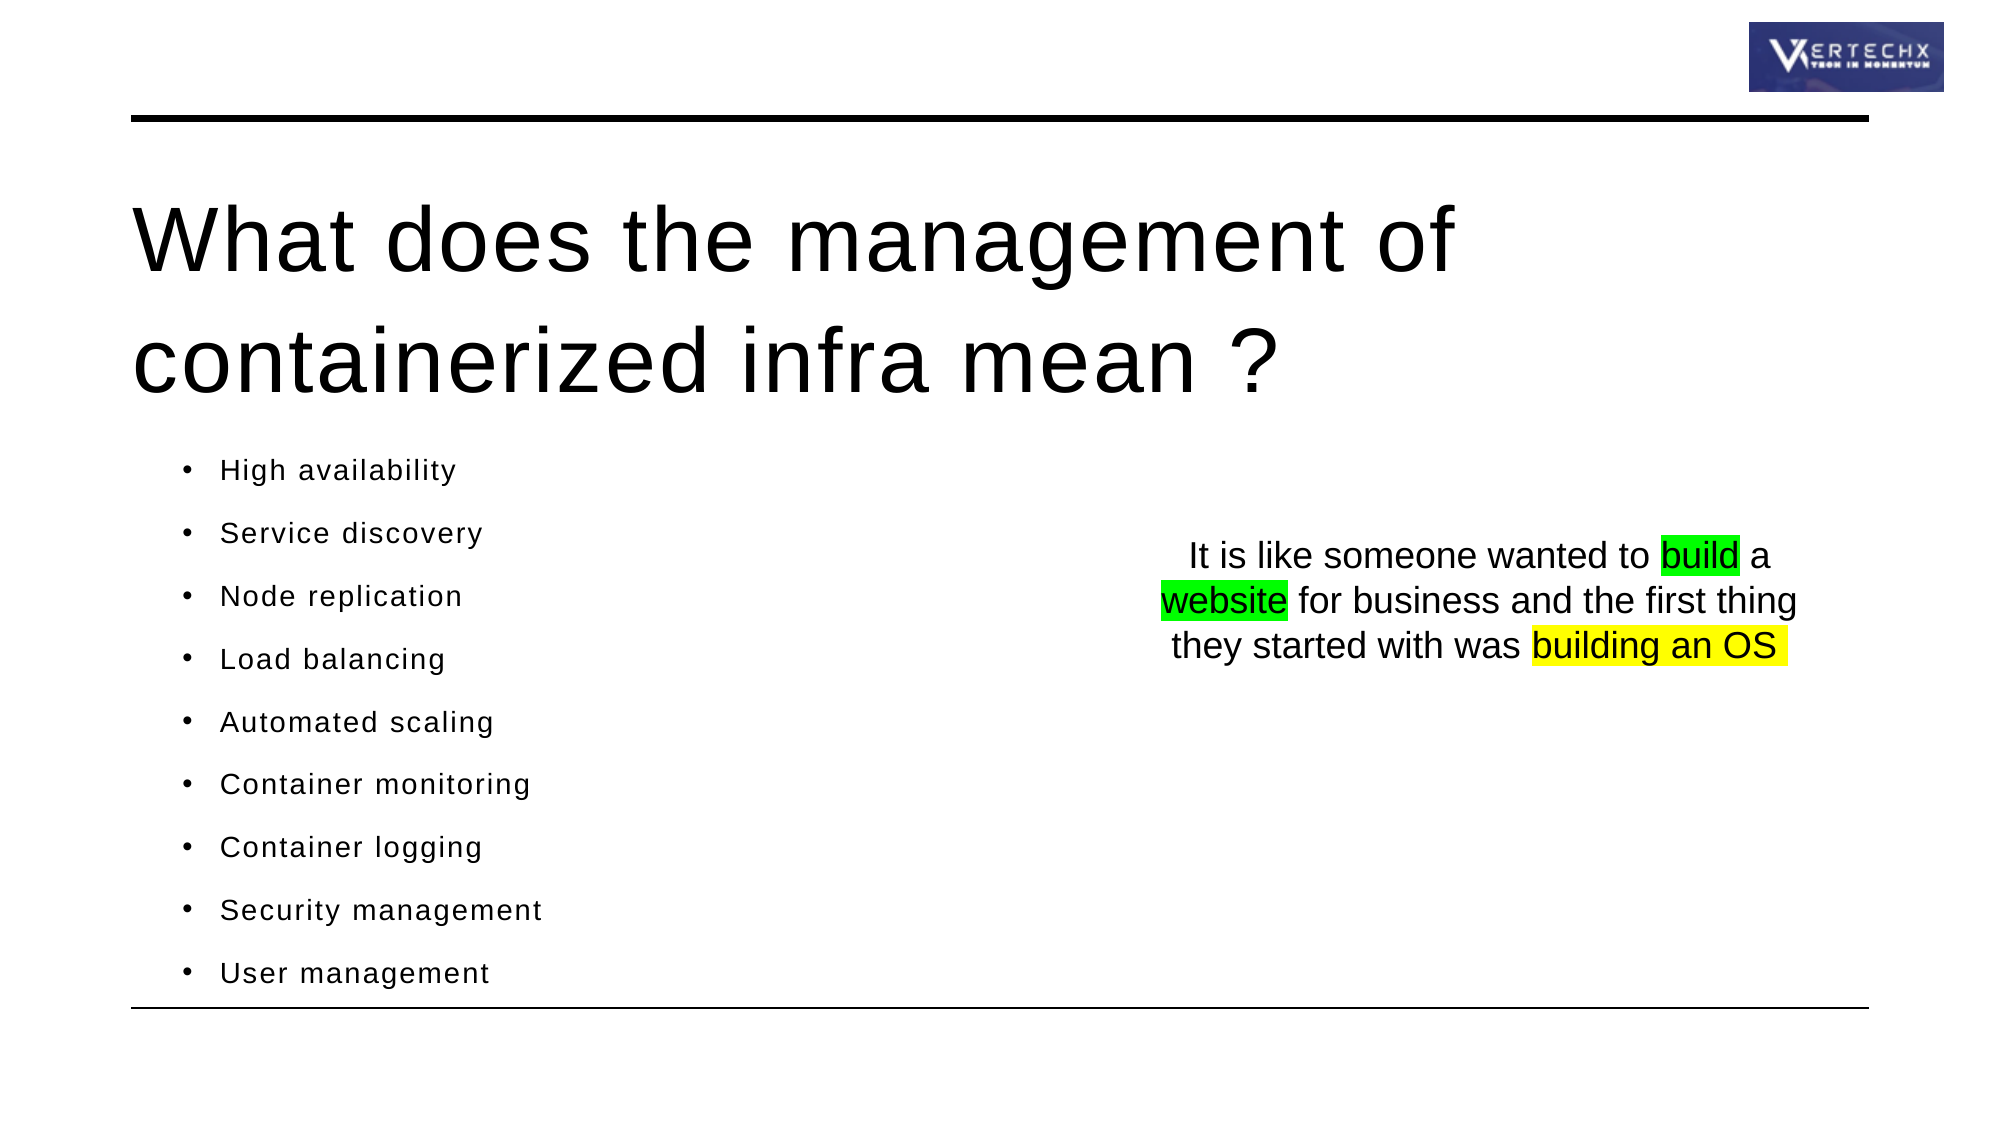

# What does the management of containerized infra mean ?
High availability
Service discovery
Node replication
Load balancing
Automated scaling
Container monitoring
Container logging
Security management
User management
It is like someone wanted to build a website for business and the first thing they started with was building an OS